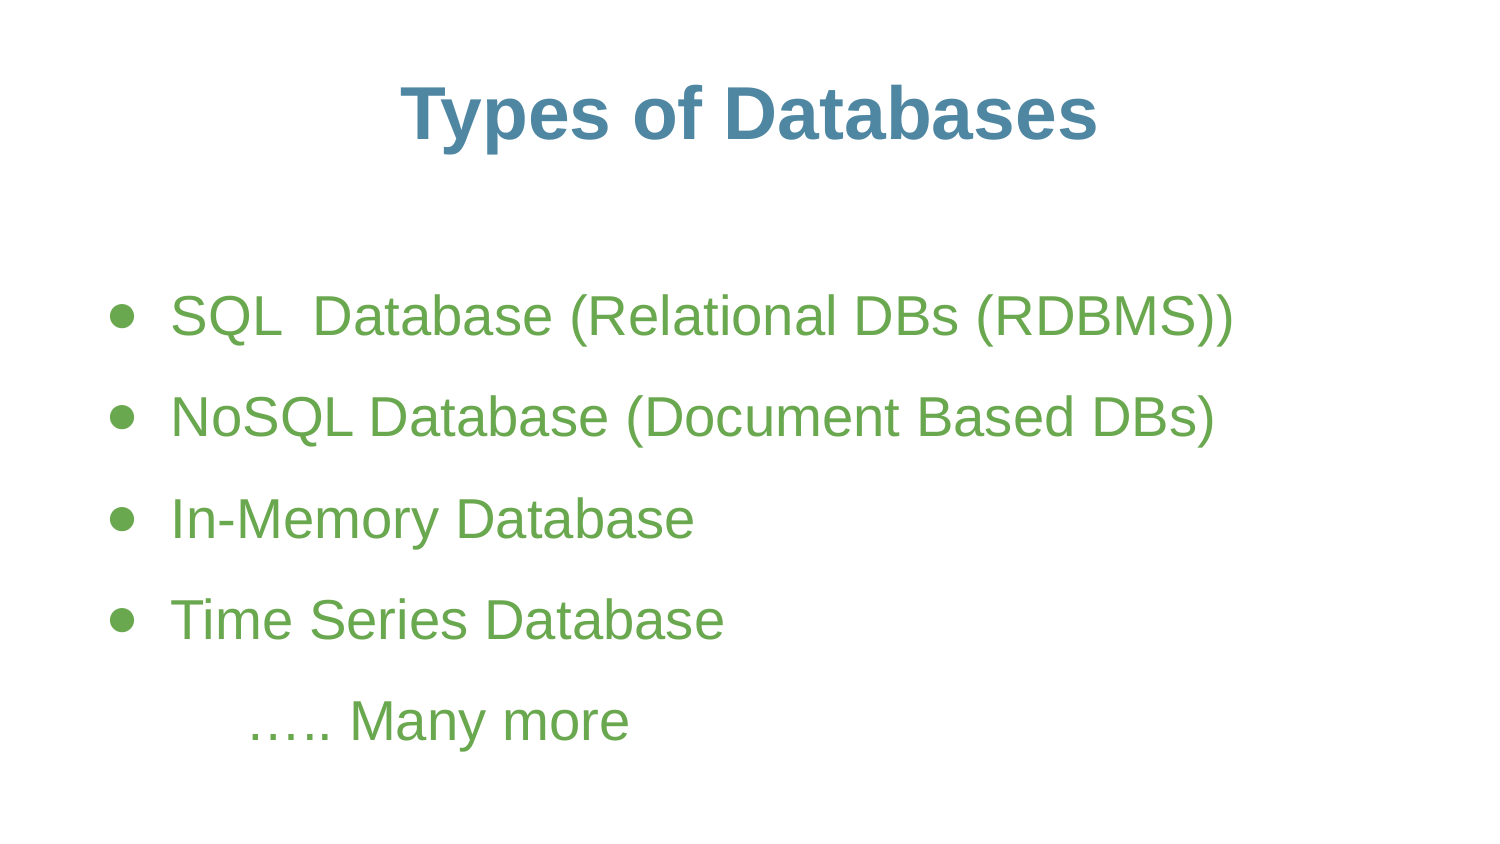

# Types of Databases
SQL  Database (Relational DBs (RDBMS))
NoSQL Database (Document Based DBs)
In-Memory Database
Time Series Database
….. Many more